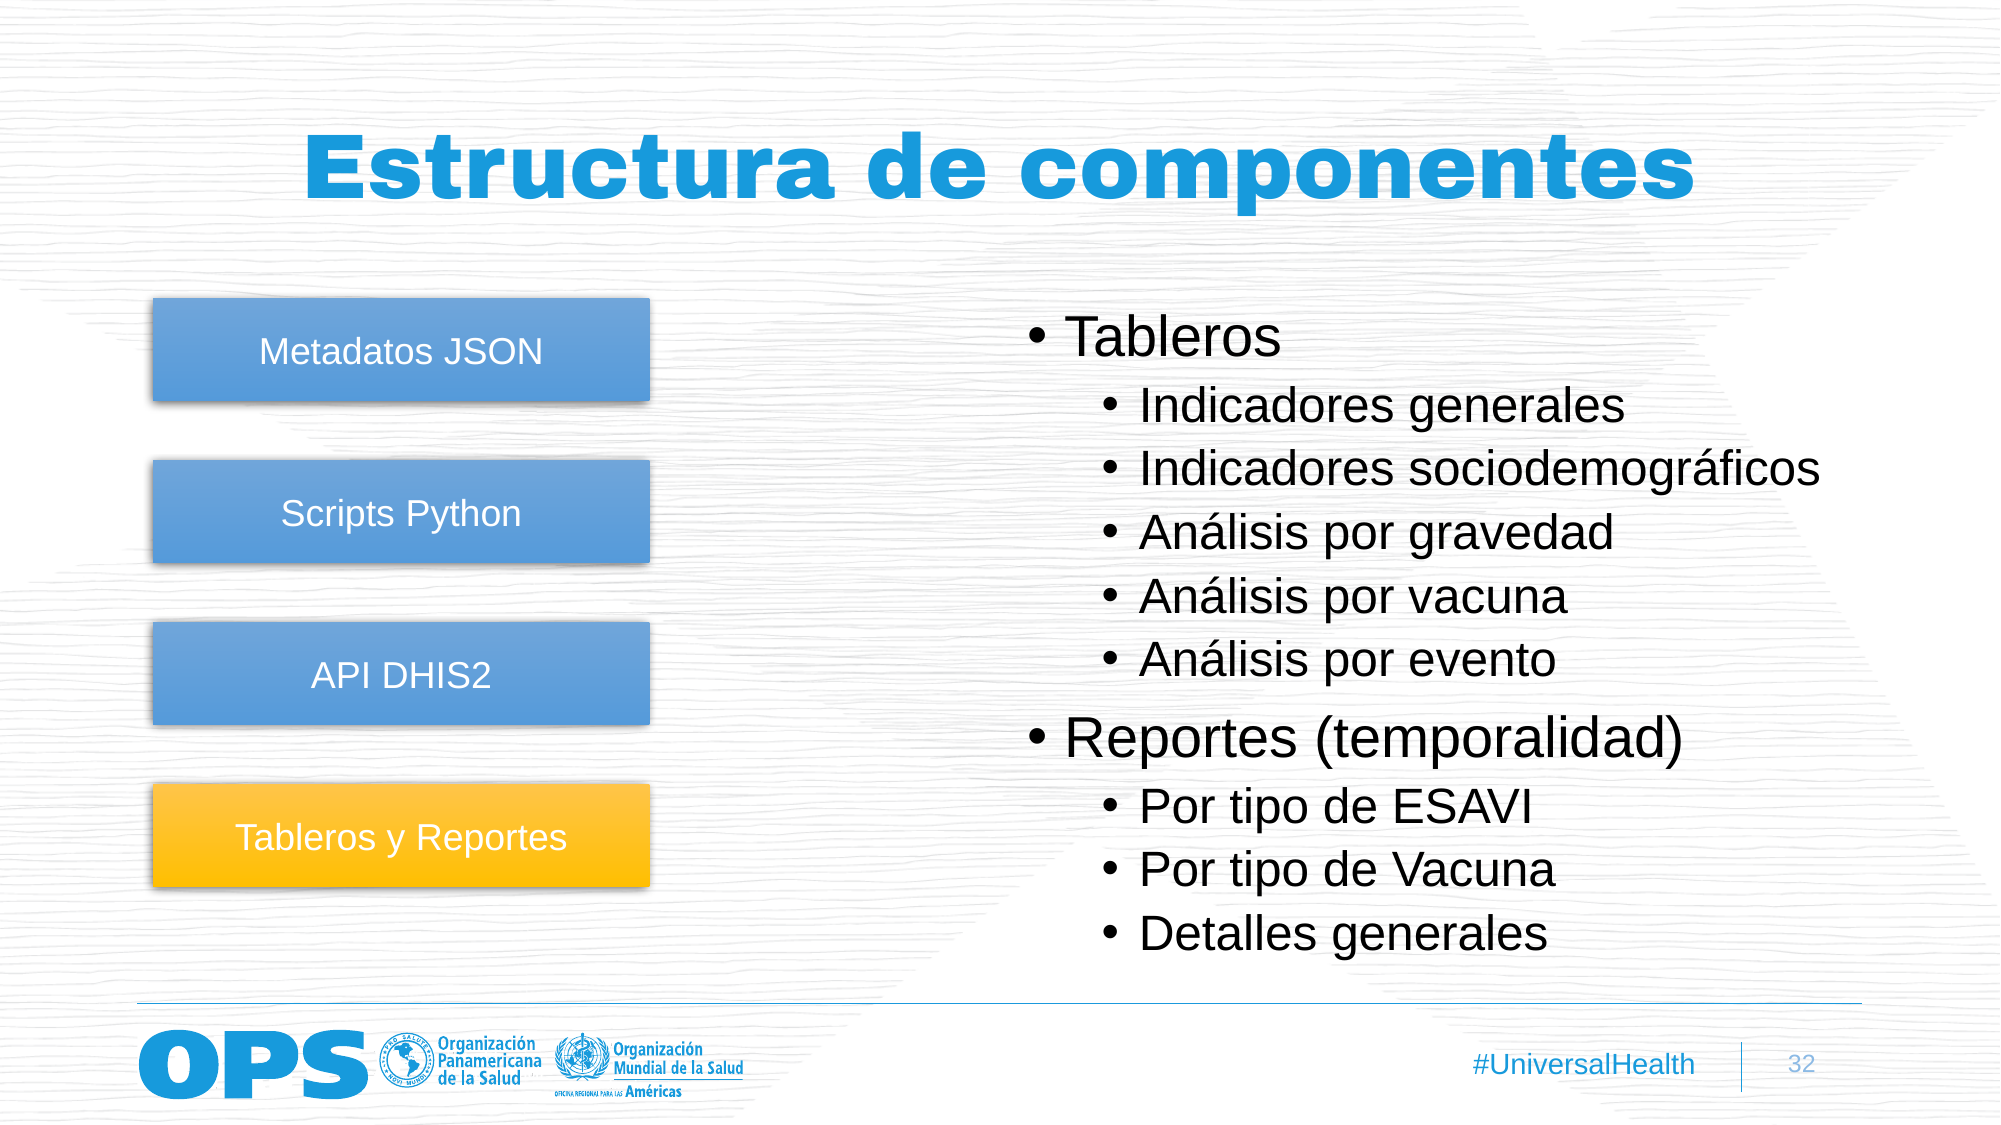

# Estructura de componentes
Metadatos JSON
Tableros
Indicadores generales
Indicadores sociodemográficos
Análisis por gravedad
Análisis por vacuna
Análisis por evento
Reportes (temporalidad)
Por tipo de ESAVI
Por tipo de Vacuna
Detalles generales

Scripts Python
API DHIS2
Tableros y Reportes
32